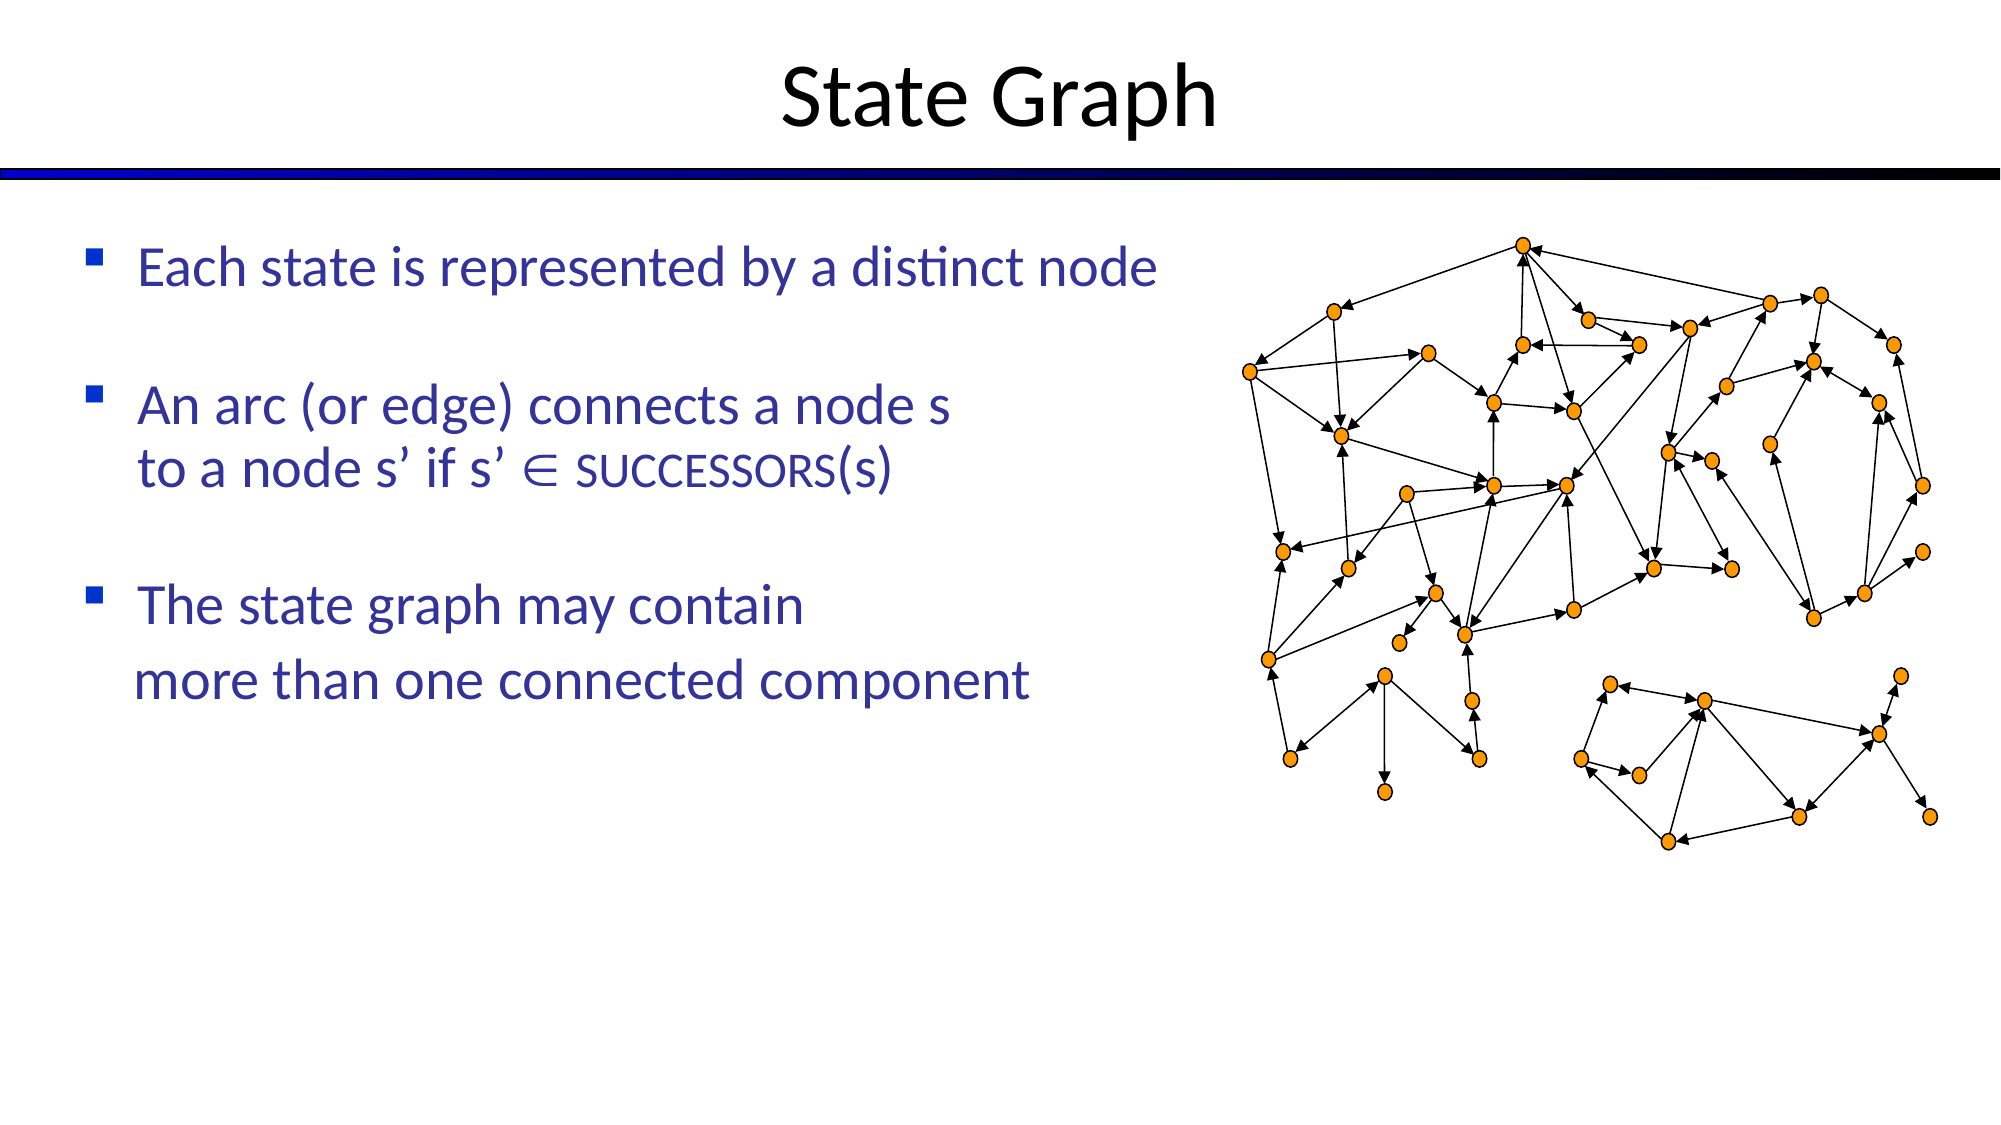

State Graph
Each state is represented by a distinct node
An arc (or edge) connects a node s
to a node s’ if s’ ∈ SUCCESSORS(s)
The state graph may contain
    more than one connected component